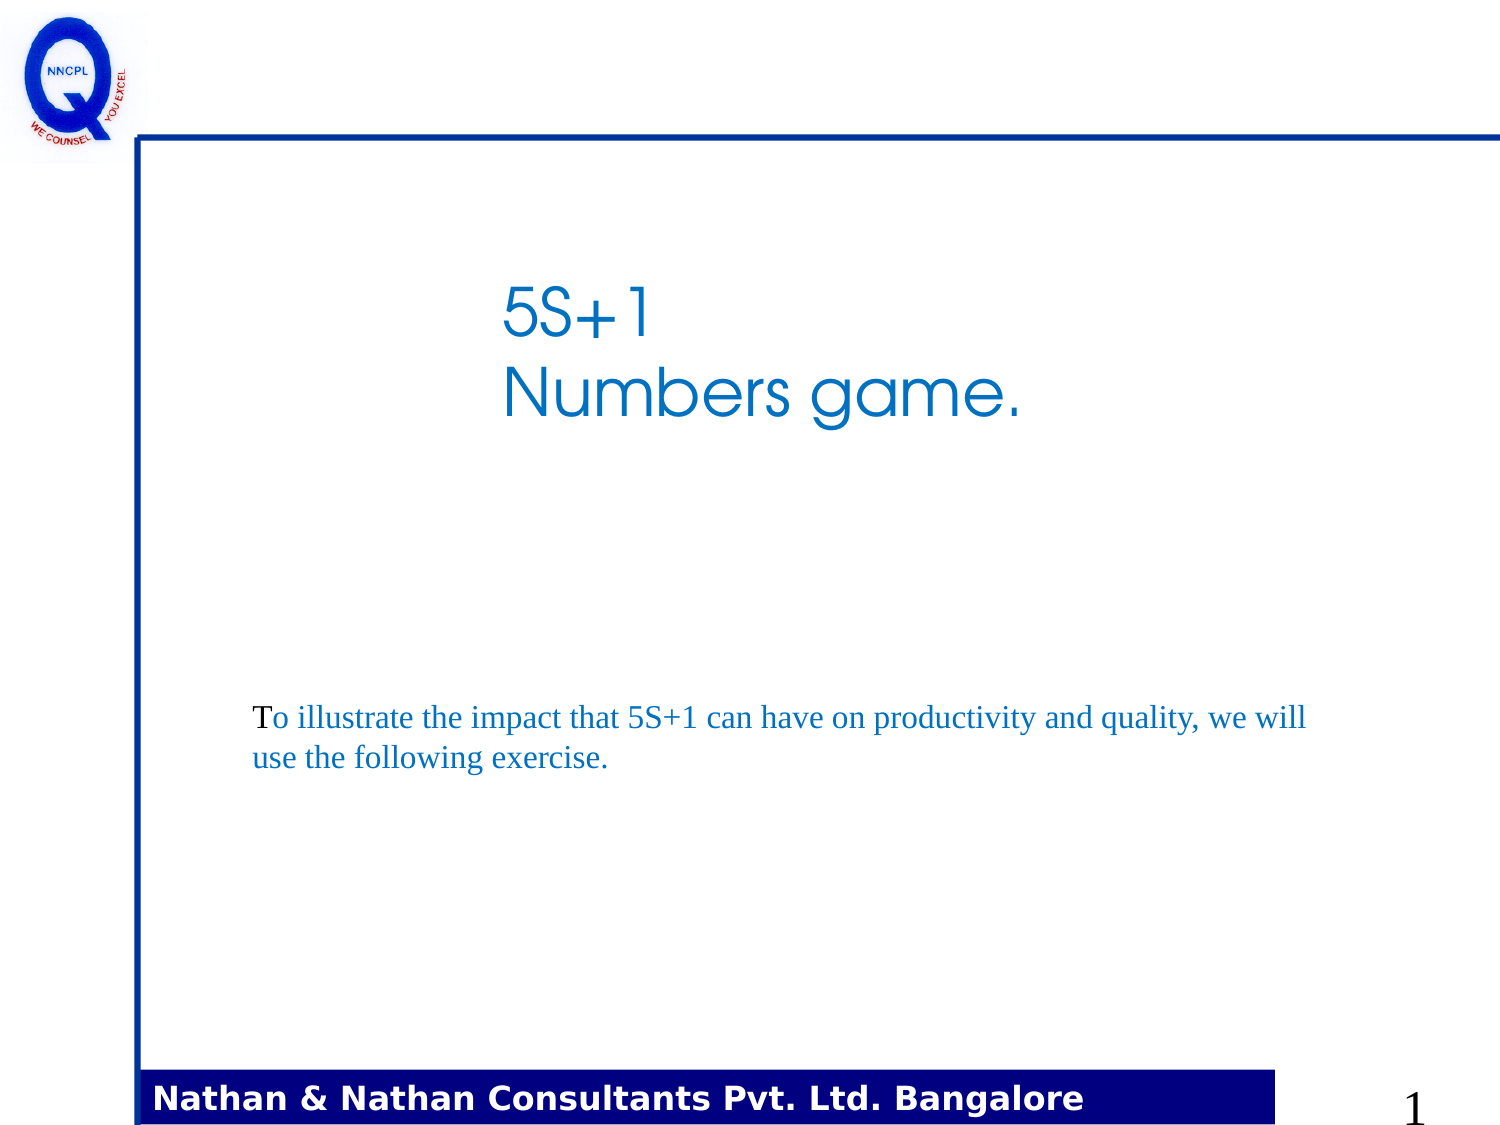

5S+1
Numbers game.
To illustrate the impact that 5S+1 can have on productivity and quality, we will use the following exercise.
16